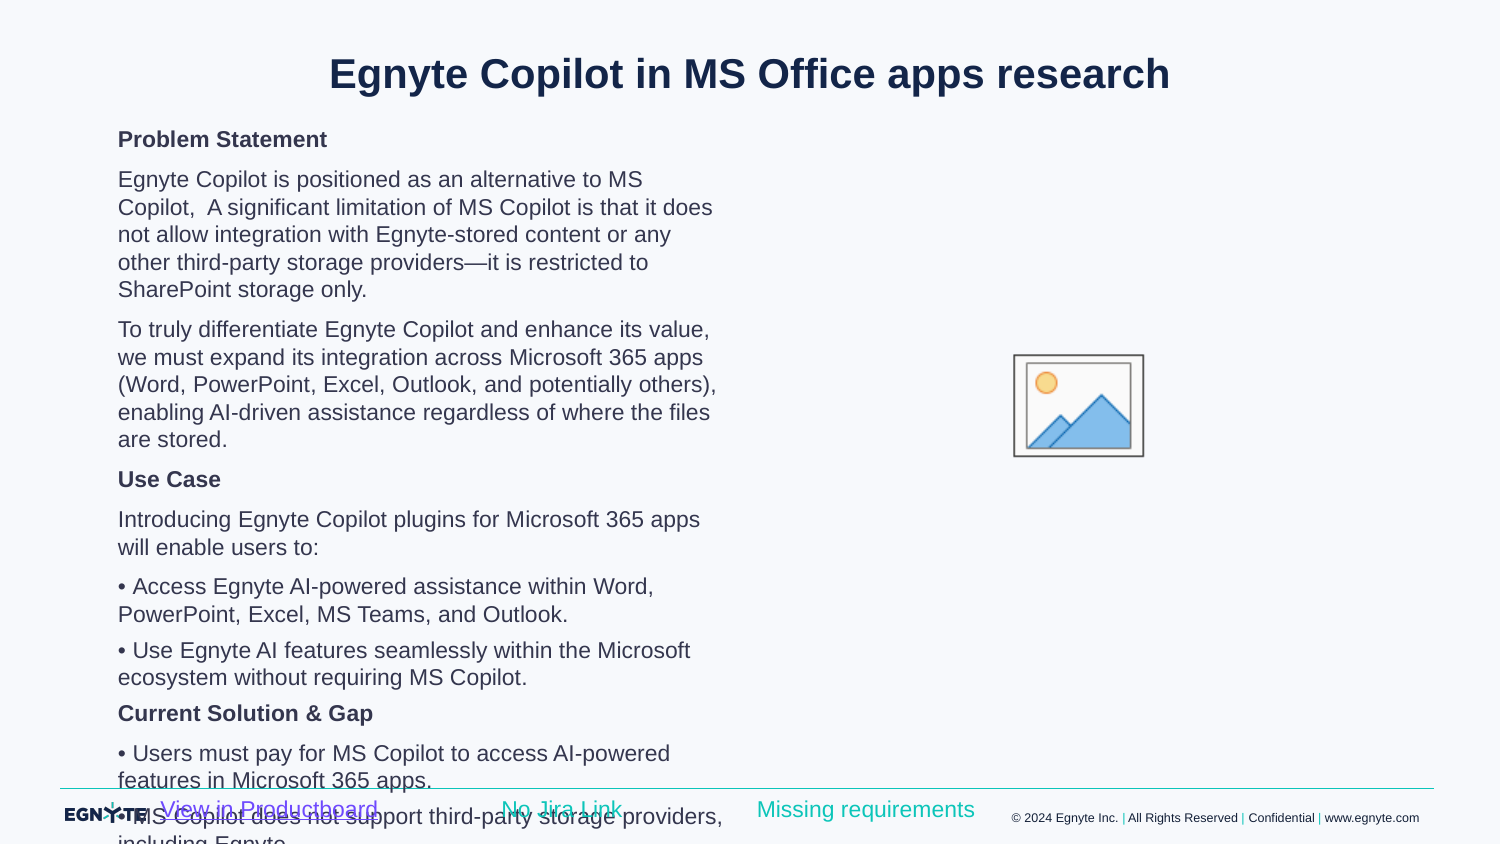

# Egnyte Copilot in MS Office apps research
Problem Statement
Egnyte Copilot is positioned as an alternative to MS Copilot,  A significant limitation of MS Copilot is that it does not allow integration with Egnyte-stored content or any other third-party storage providers—it is restricted to SharePoint storage only.
To truly differentiate Egnyte Copilot and enhance its value, we must expand its integration across Microsoft 365 apps (Word, PowerPoint, Excel, Outlook, and potentially others), enabling AI-driven assistance regardless of where the files are stored.
Use Case
Introducing Egnyte Copilot plugins for Microsoft 365 apps will enable users to:
• Access Egnyte AI-powered assistance within Word, PowerPoint, Excel, MS Teams, and Outlook.
• Use Egnyte AI features seamlessly within the Microsoft ecosystem without requiring MS Copilot.
Current Solution & Gap
• Users must pay for MS Copilot to access AI-powered features in Microsoft 365 apps.
• MS Copilot does not support third-party storage providers, including Egnyte.
Proposed Solution
DevelopEgnyte Copilot pluginsfor Microsoft 365 apps, powered by Egnyte AI, to provide essential AI-driven assistance:
• Word
• PowerPoint
• Excel
• MS Teams
• Outlook
Importance & Business Impact
• Competitive Advantage – Differentiates Egnyte Copilot from MS Copilot by supporting third-party apps integration. Users must pay for and use MS Copilot
• Customer Demand – Enables users to use AI-driven assistance with Egnyte files inside Microsoft 365 apps.
• Revenue & Adoption Growth – Increases Egnyte adoption within organizations using Microsoft 365 without MS Copilot.
Relevant Links or Details
🚀Upcoming CFS API (Q2)– Enables deeper integration of Egnyte AI with Microsoft apps.
Next Steps
1.Q2: Utilize CFS API– Develop integration points for Egnyte AI within Microsoft 365 apps.
2.Q3: Develop & Pilot Plugins– Test AI-powered Egnyte Copilot features in select Microsoft applications.
3.Q4: Full Rollout– Launch Egnyte Copilot functionality across Microsoft 365 apps.

Missing requirements
No Jira Link
View in Productboard